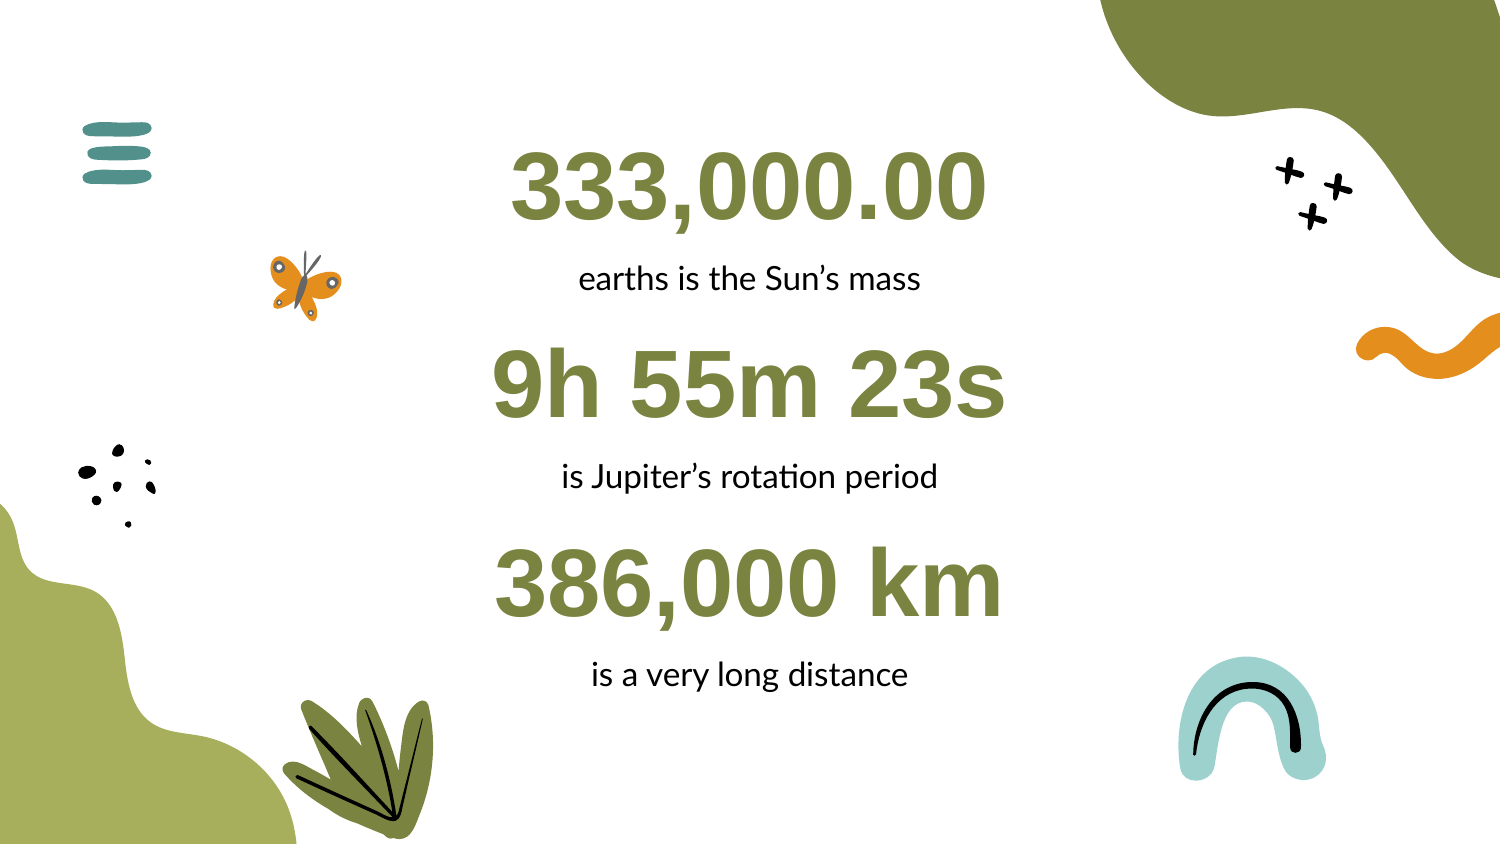

# 333,000.00
earths is the Sun’s mass

9h 55m 23s
is Jupiter’s rotation period
386,000 km
is a very long distance